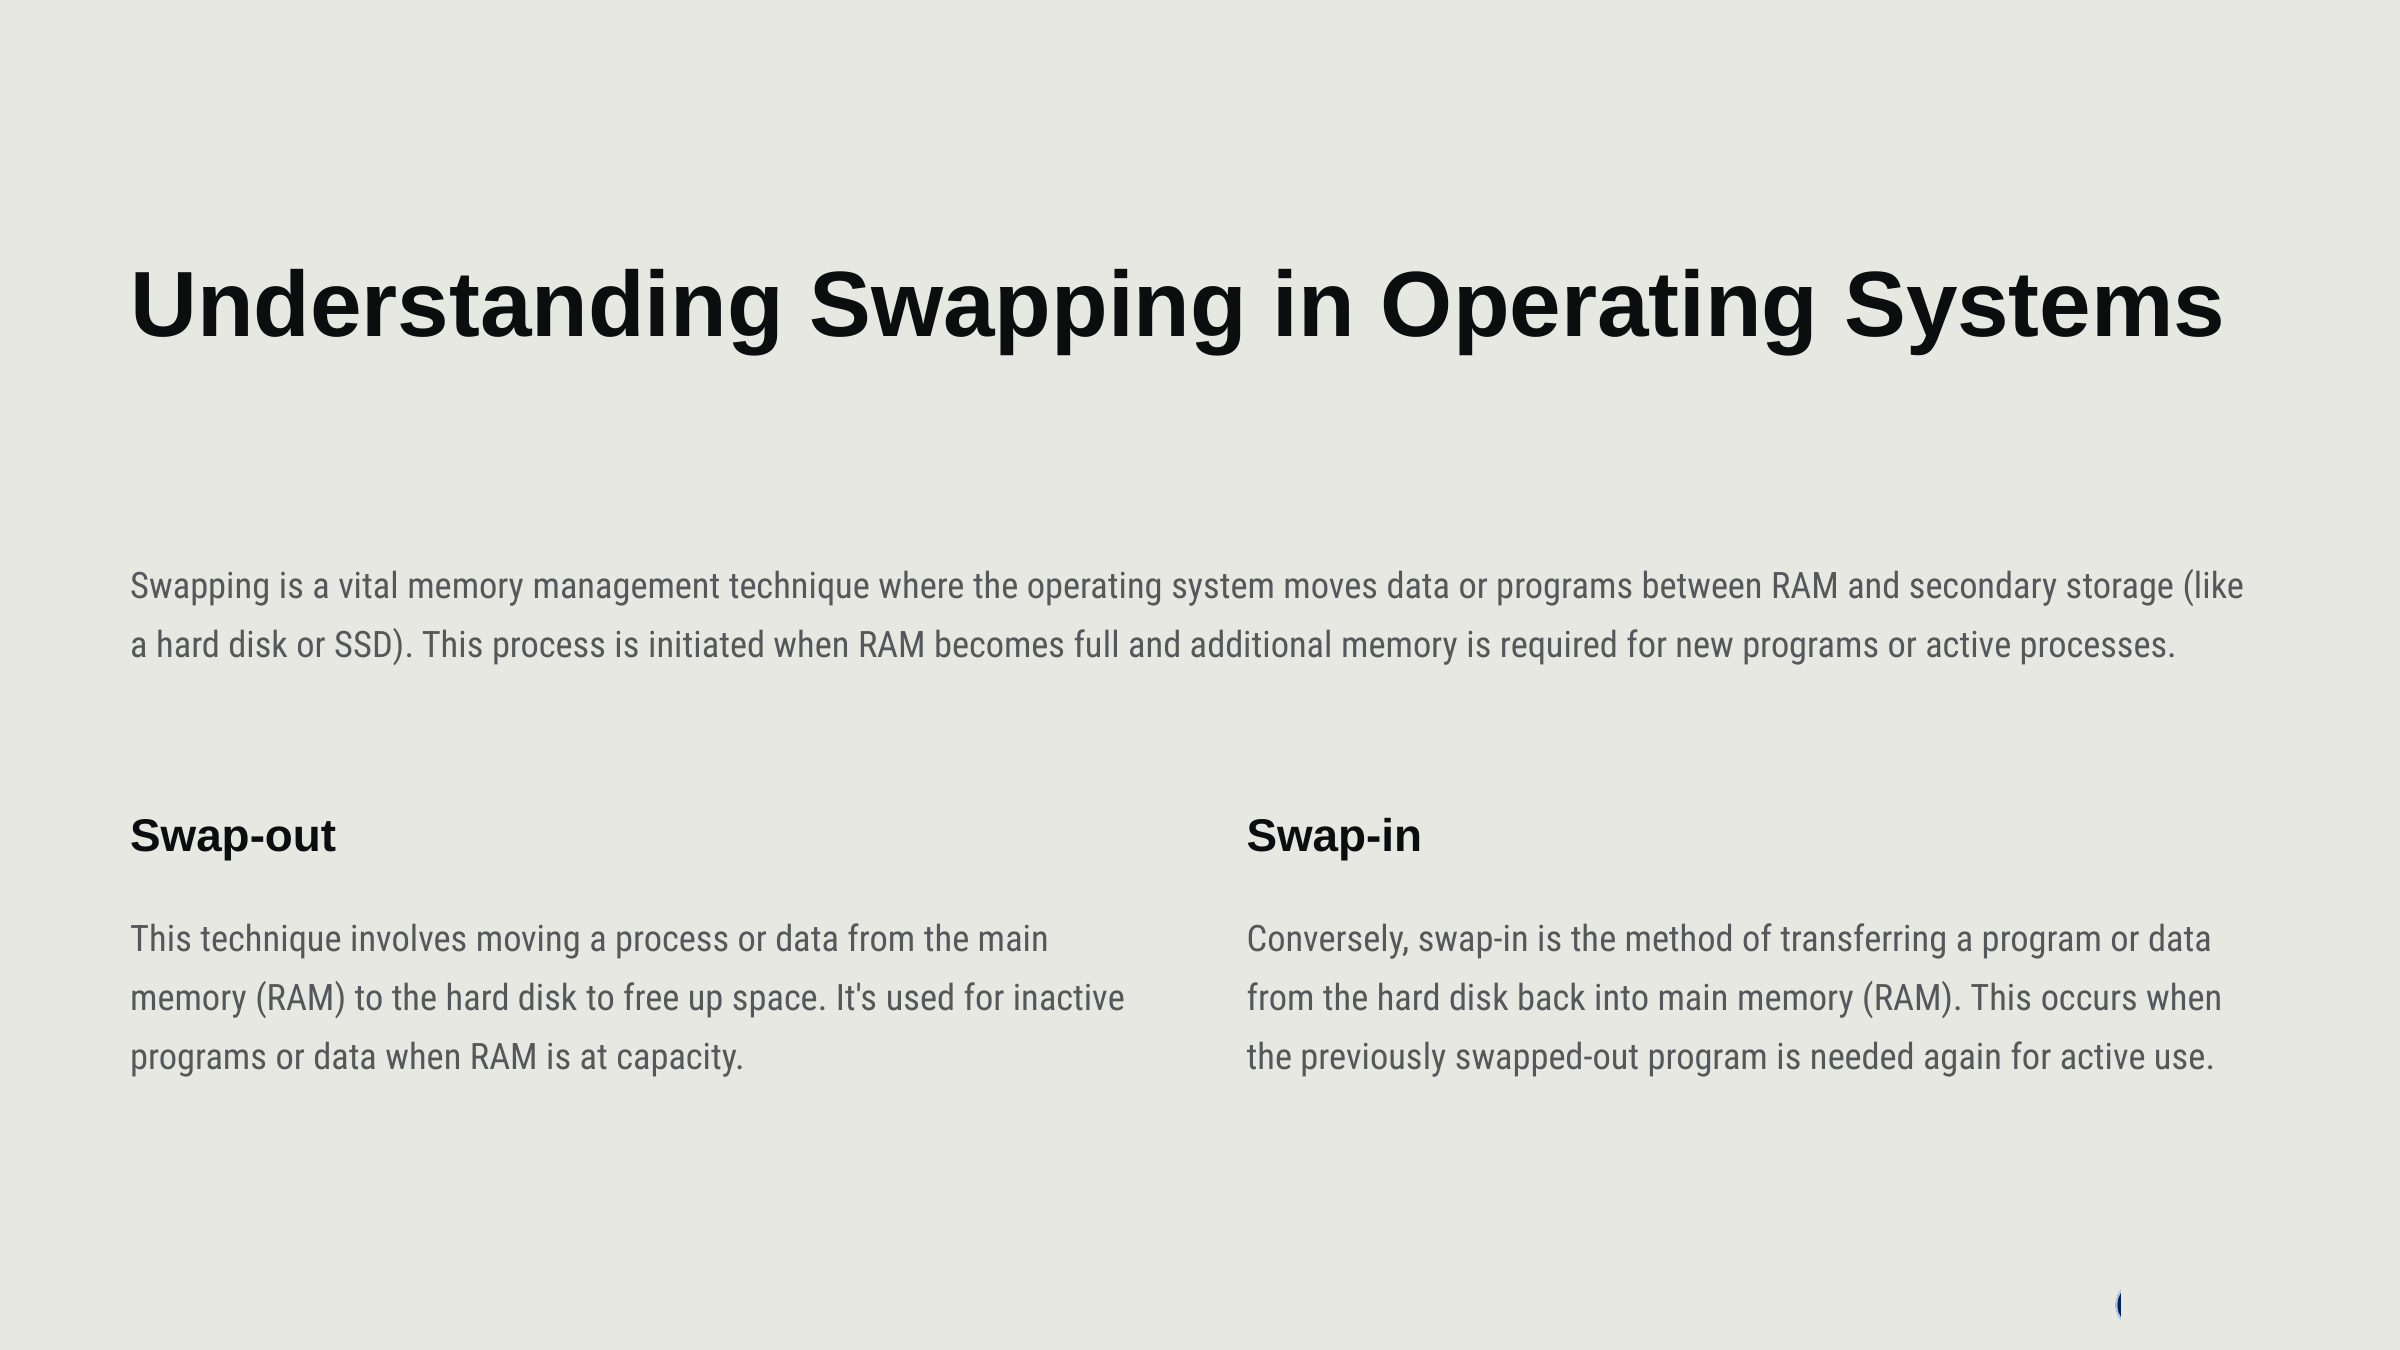

Understanding Swapping in Operating Systems
Swapping is a vital memory management technique where the operating system moves data or programs between RAM and secondary storage (like a hard disk or SSD). This process is initiated when RAM becomes full and additional memory is required for new programs or active processes.
Swap-out
Swap-in
This technique involves moving a process or data from the main memory (RAM) to the hard disk to free up space. It's used for inactive programs or data when RAM is at capacity.
Conversely, swap-in is the method of transferring a program or data from the hard disk back into main memory (RAM). This occurs when the previously swapped-out program is needed again for active use.